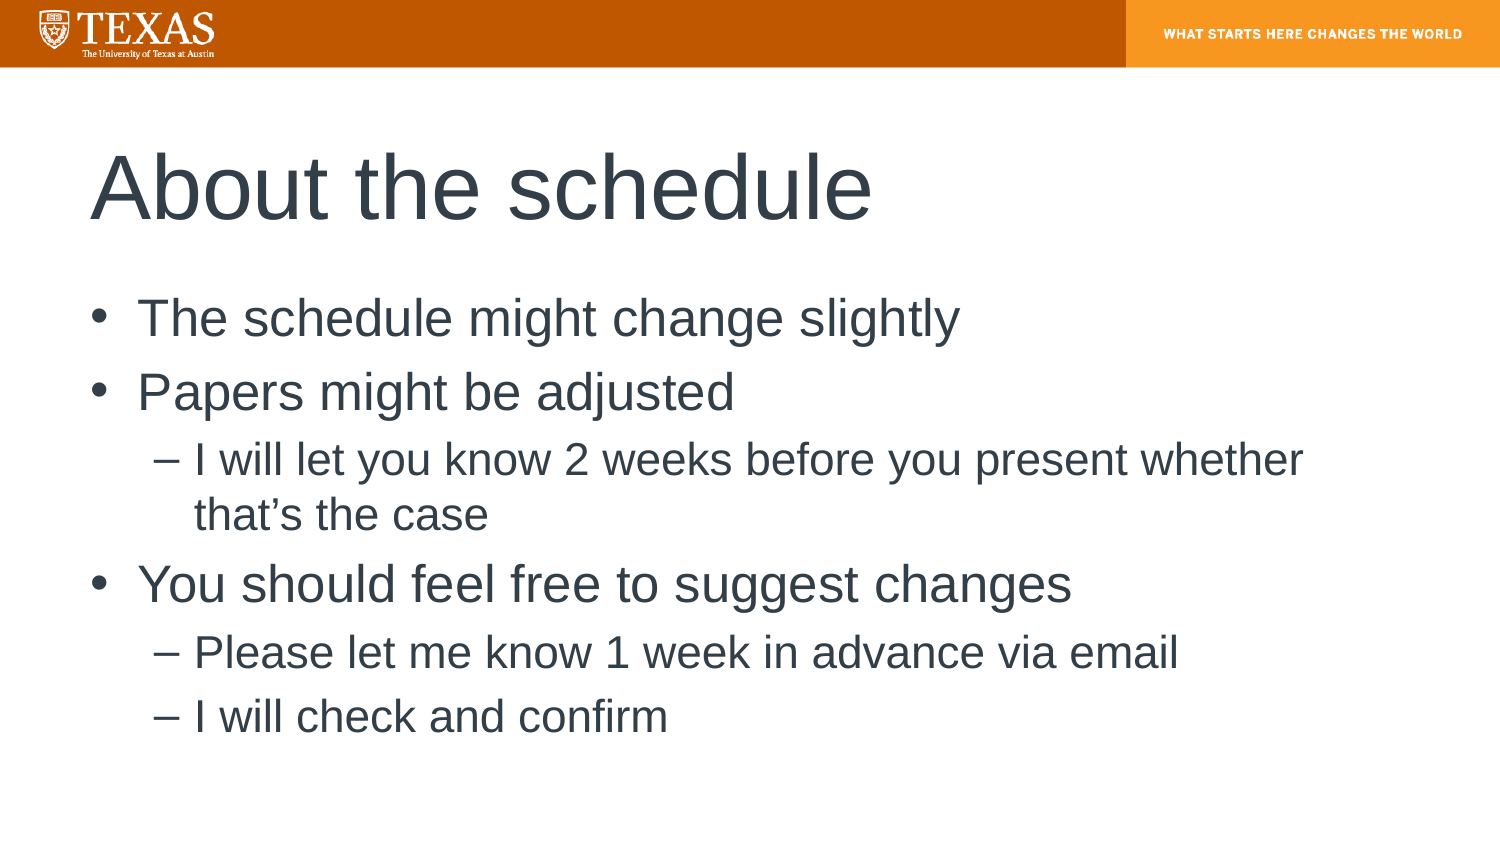

# About the schedule
The schedule might change slightly
Papers might be adjusted
I will let you know 2 weeks before you present whether that’s the case
You should feel free to suggest changes
Please let me know 1 week in advance via email
I will check and confirm